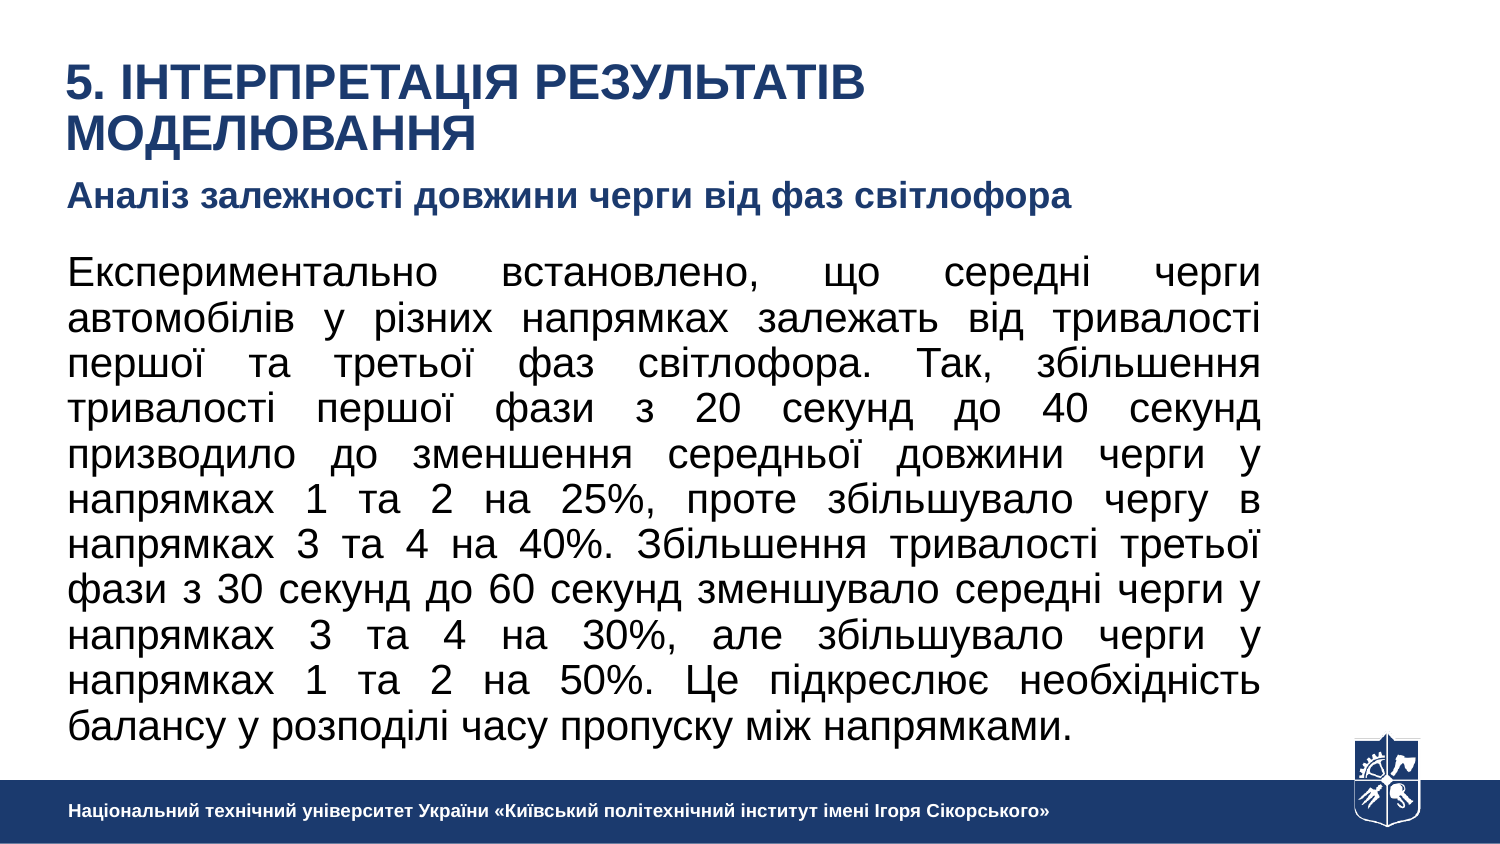

5. Інтерпретація результатів моделювання
Аналіз залежності довжини черги від фаз світлофора
Експериментально встановлено, що середні черги автомобілів у різних напрямках залежать від тривалості першої та третьої фаз світлофора. Так, збільшення тривалості першої фази з 20 секунд до 40 секунд призводило до зменшення середньої довжини черги у напрямках 1 та 2 на 25%, проте збільшувало чергу в напрямках 3 та 4 на 40%. Збільшення тривалості третьої фази з 30 секунд до 60 секунд зменшувало середні черги у напрямках 3 та 4 на 30%, але збільшувало черги у напрямках 1 та 2 на 50%. Це підкреслює необхідність балансу у розподілі часу пропуску між напрямками.